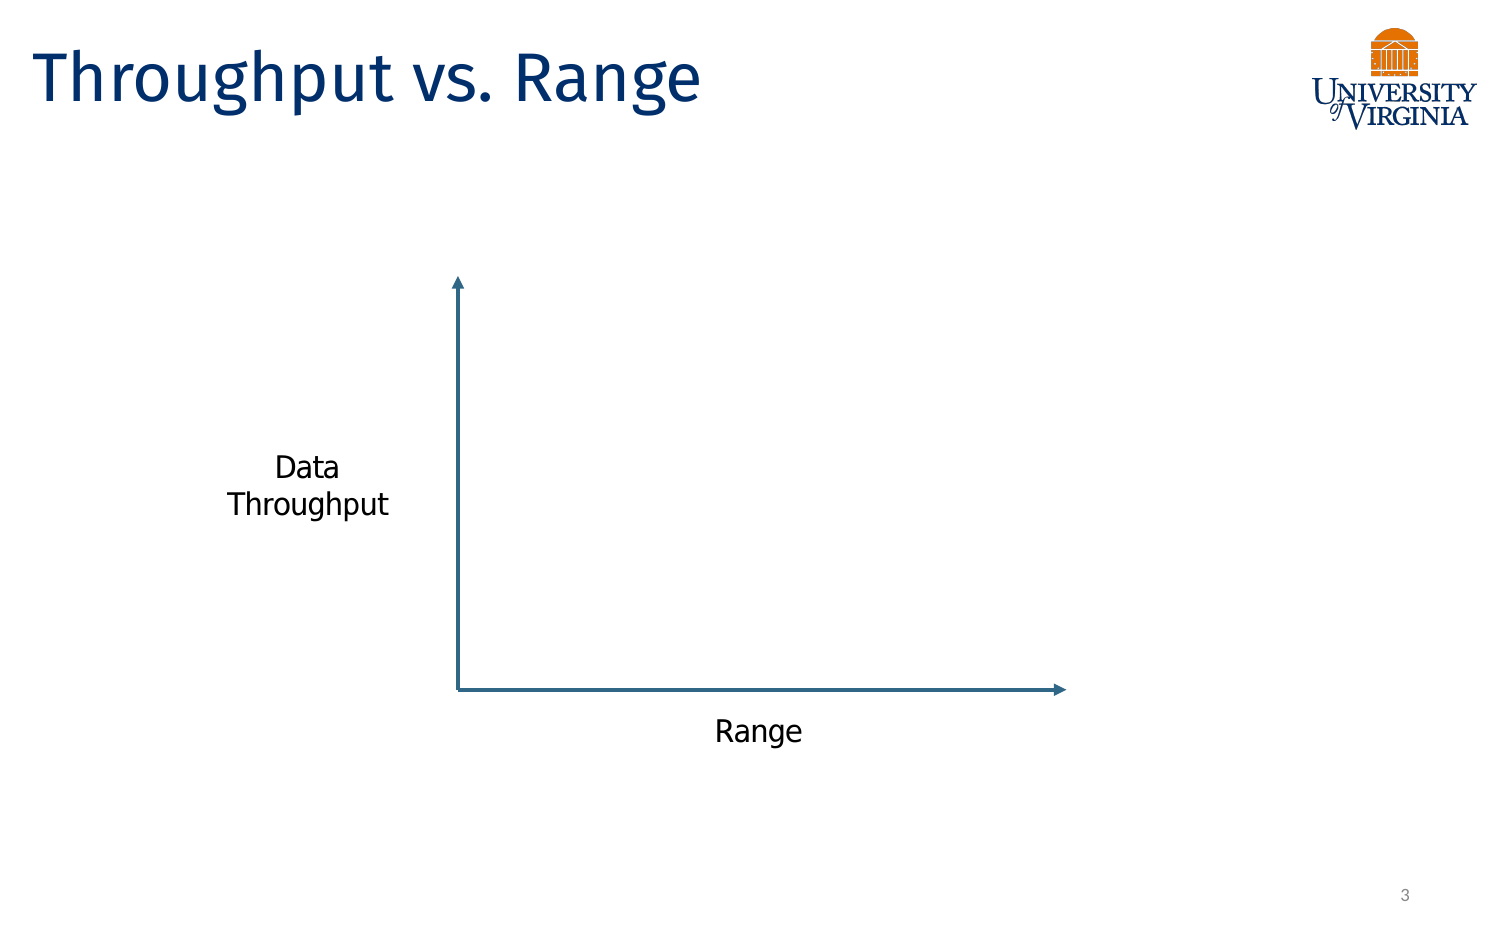

# Throughput vs. Range
Data
Throughput
Range
3